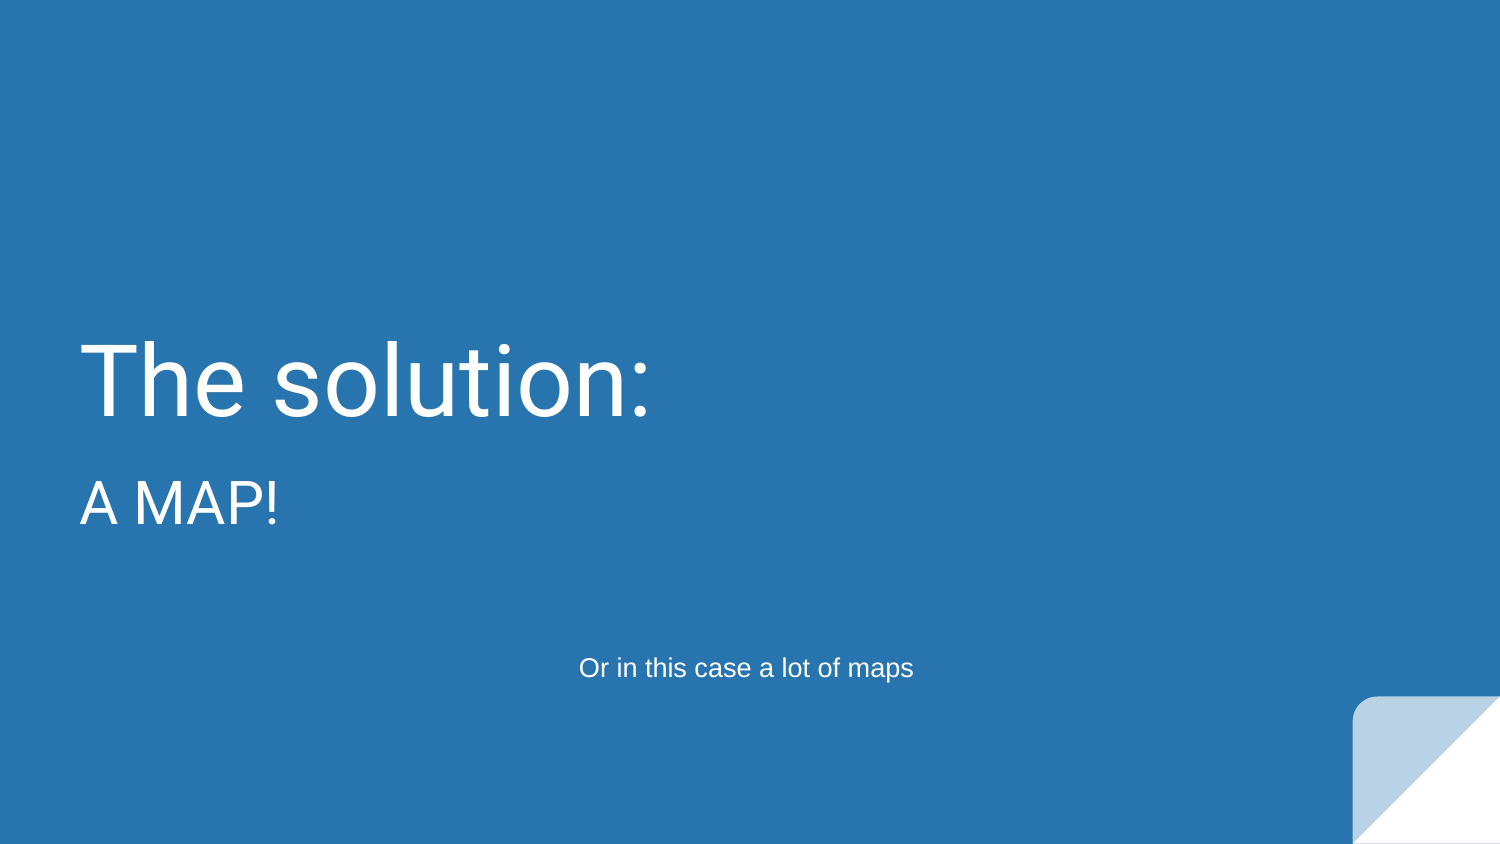

# The solution:
A MAP!
Or in this case a lot of maps